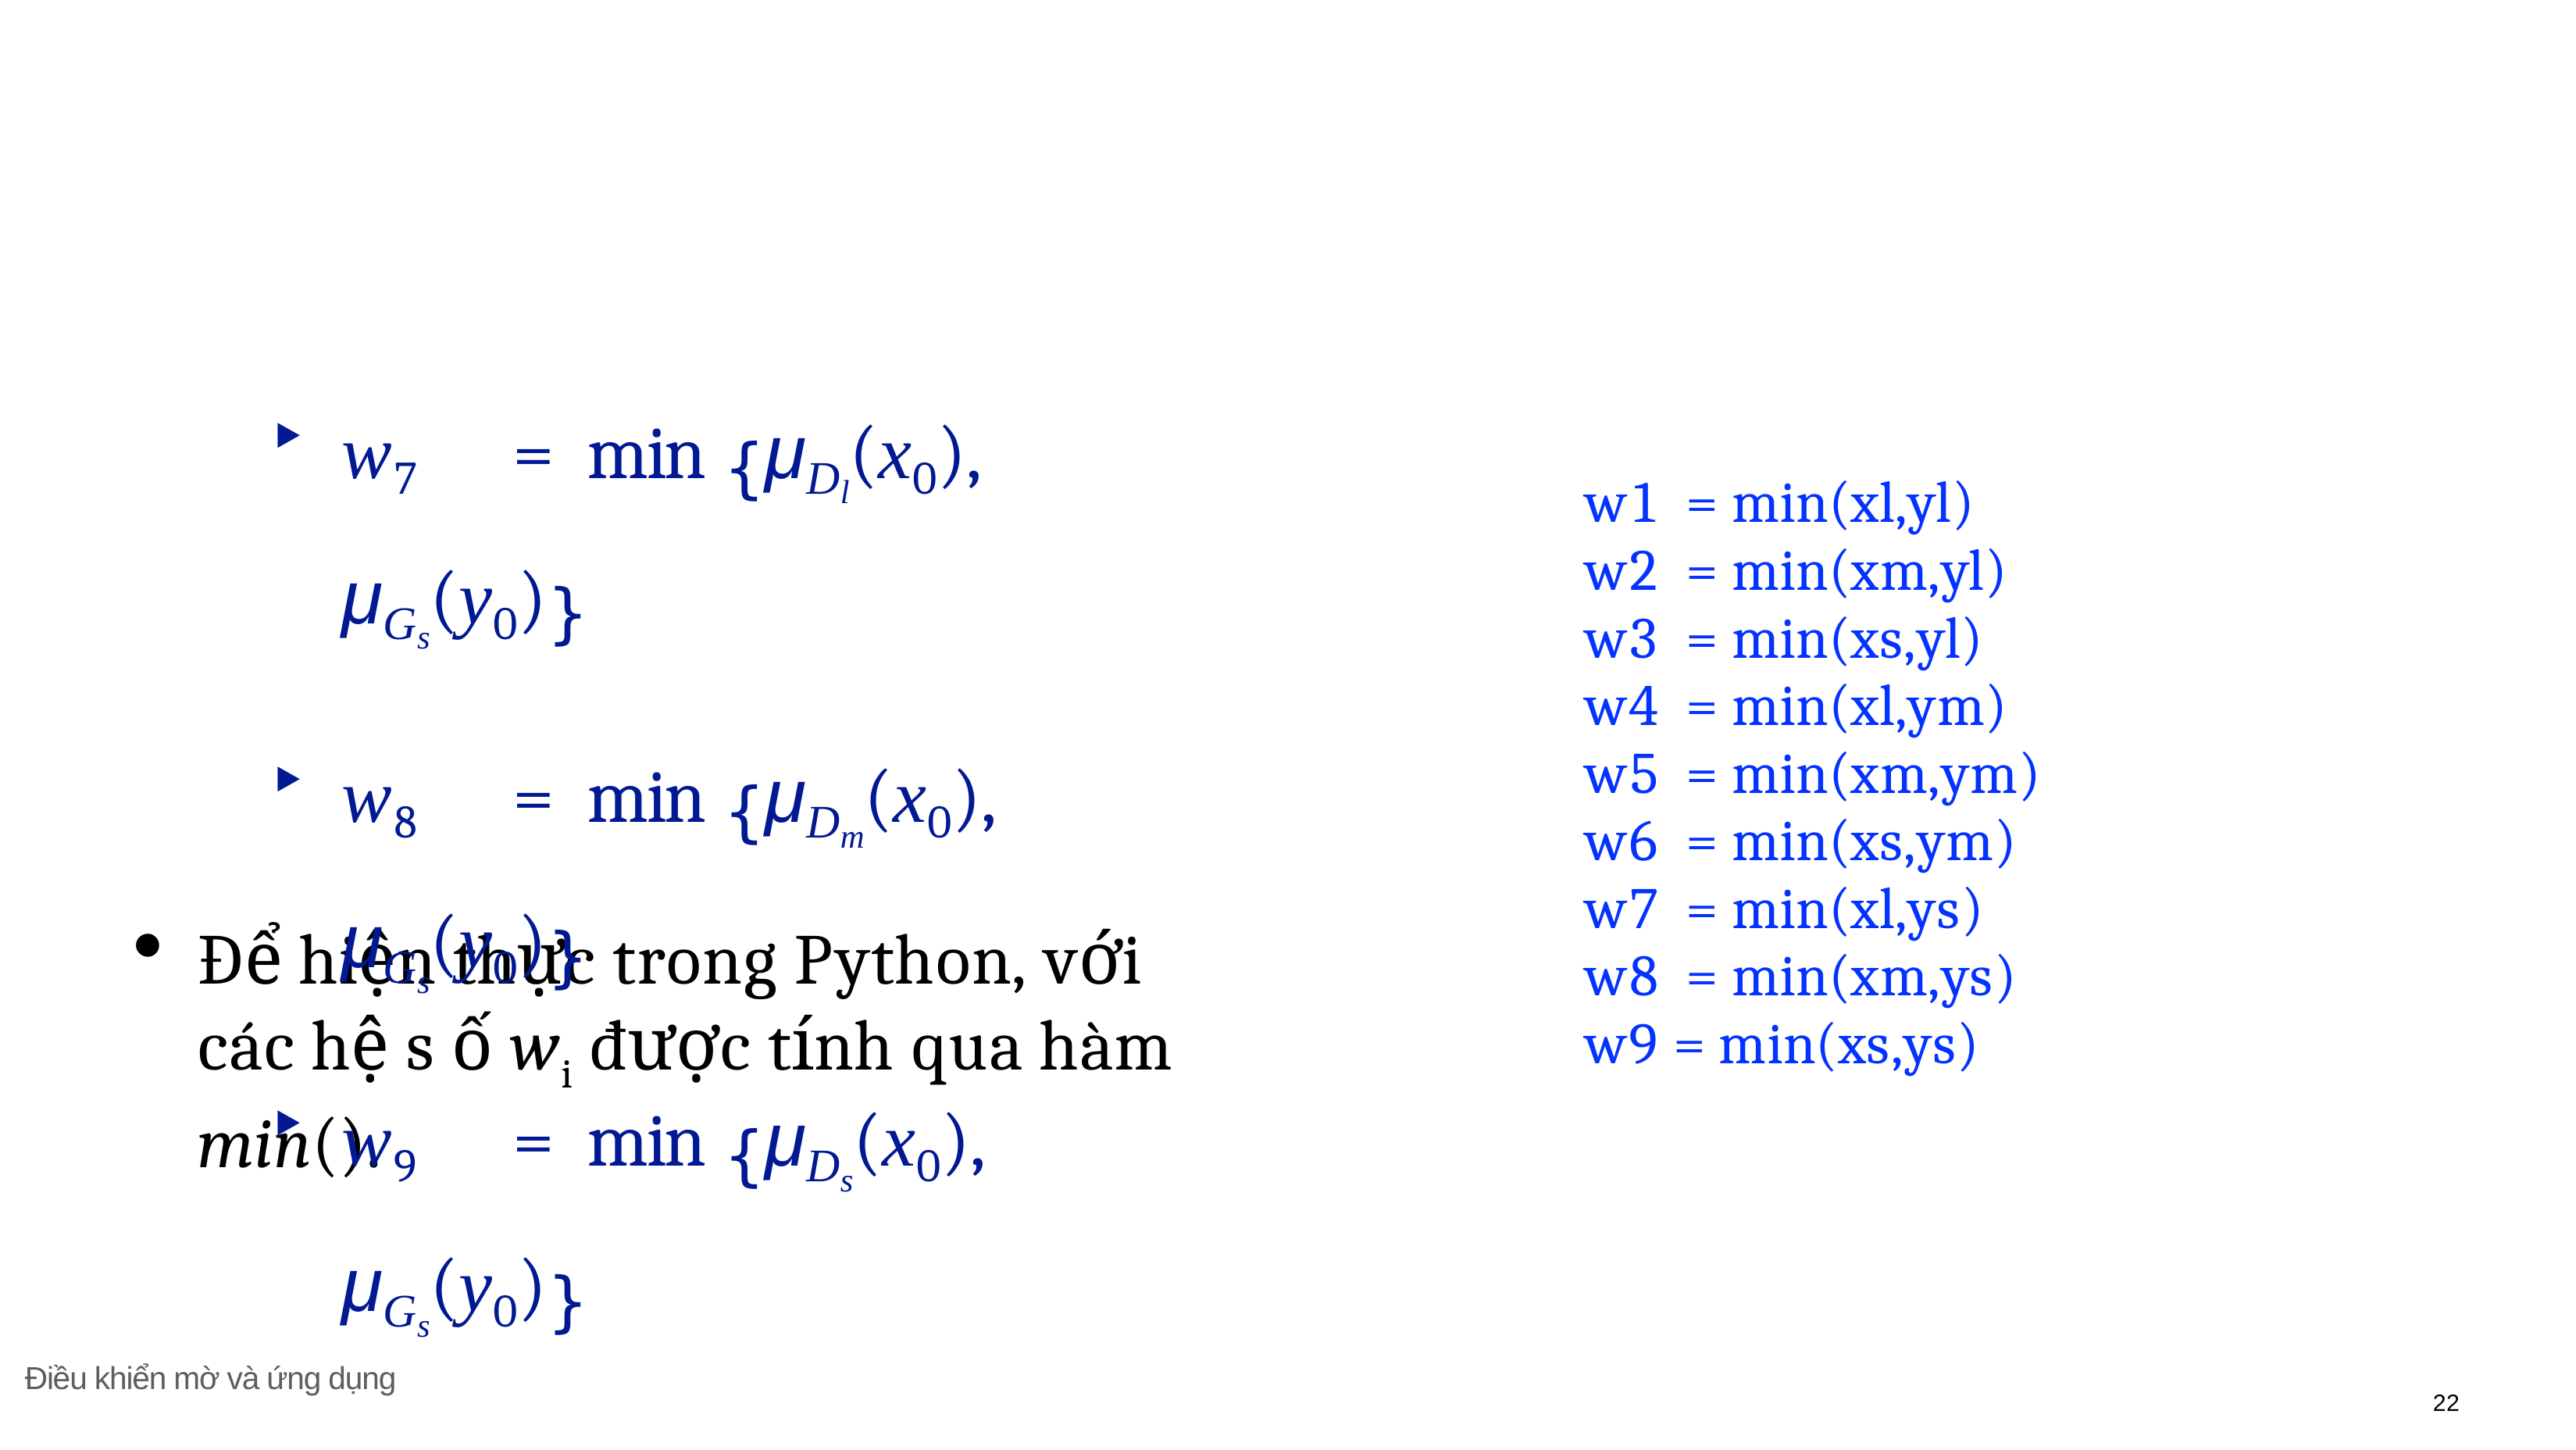

w7	= min {μDl(x0), μGs(y0)}
w8	= min {μDm(x0), μGs(y0)}
w9	= min {μDs(x0), μGs(y0)}
w1  = min(xl,yl)
w2  = min(xm,yl)
w3  = min(xs,yl)
w4  = min(xl,ym)
w5  = min(xm,ym)
w6  = min(xs,ym)
w7  = min(xl,ys)
w8  = min(xm,ys)
w9 = min(xs,ys)
Để hiện thực trong Python, với các hệ s ố wi được tı́nh qua hàm min().

Điều khiển mờ và ứng dụng
22